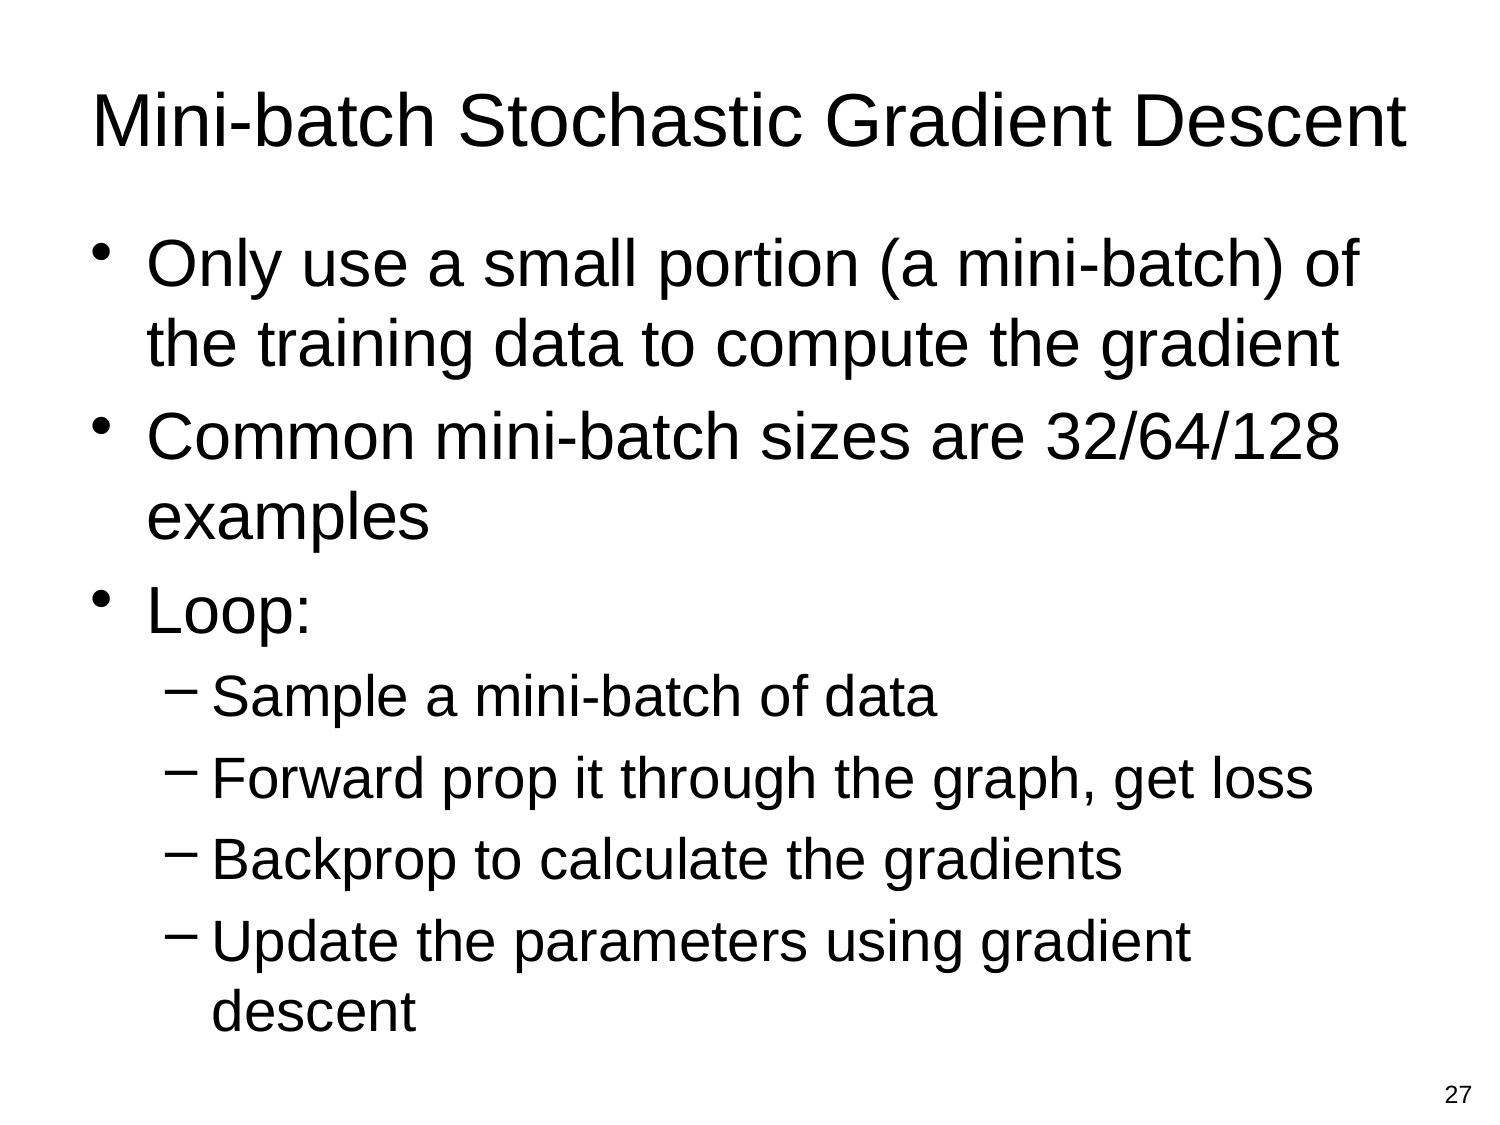

# Mini-batch Stochastic Gradient Descent
Only use a small portion (a mini-batch) of the training data to compute the gradient
Common mini-batch sizes are 32/64/128 examples
Loop:
Sample a mini-batch of data
Forward prop it through the graph, get loss
Backprop to calculate the gradients
Update the parameters using gradient descent

27